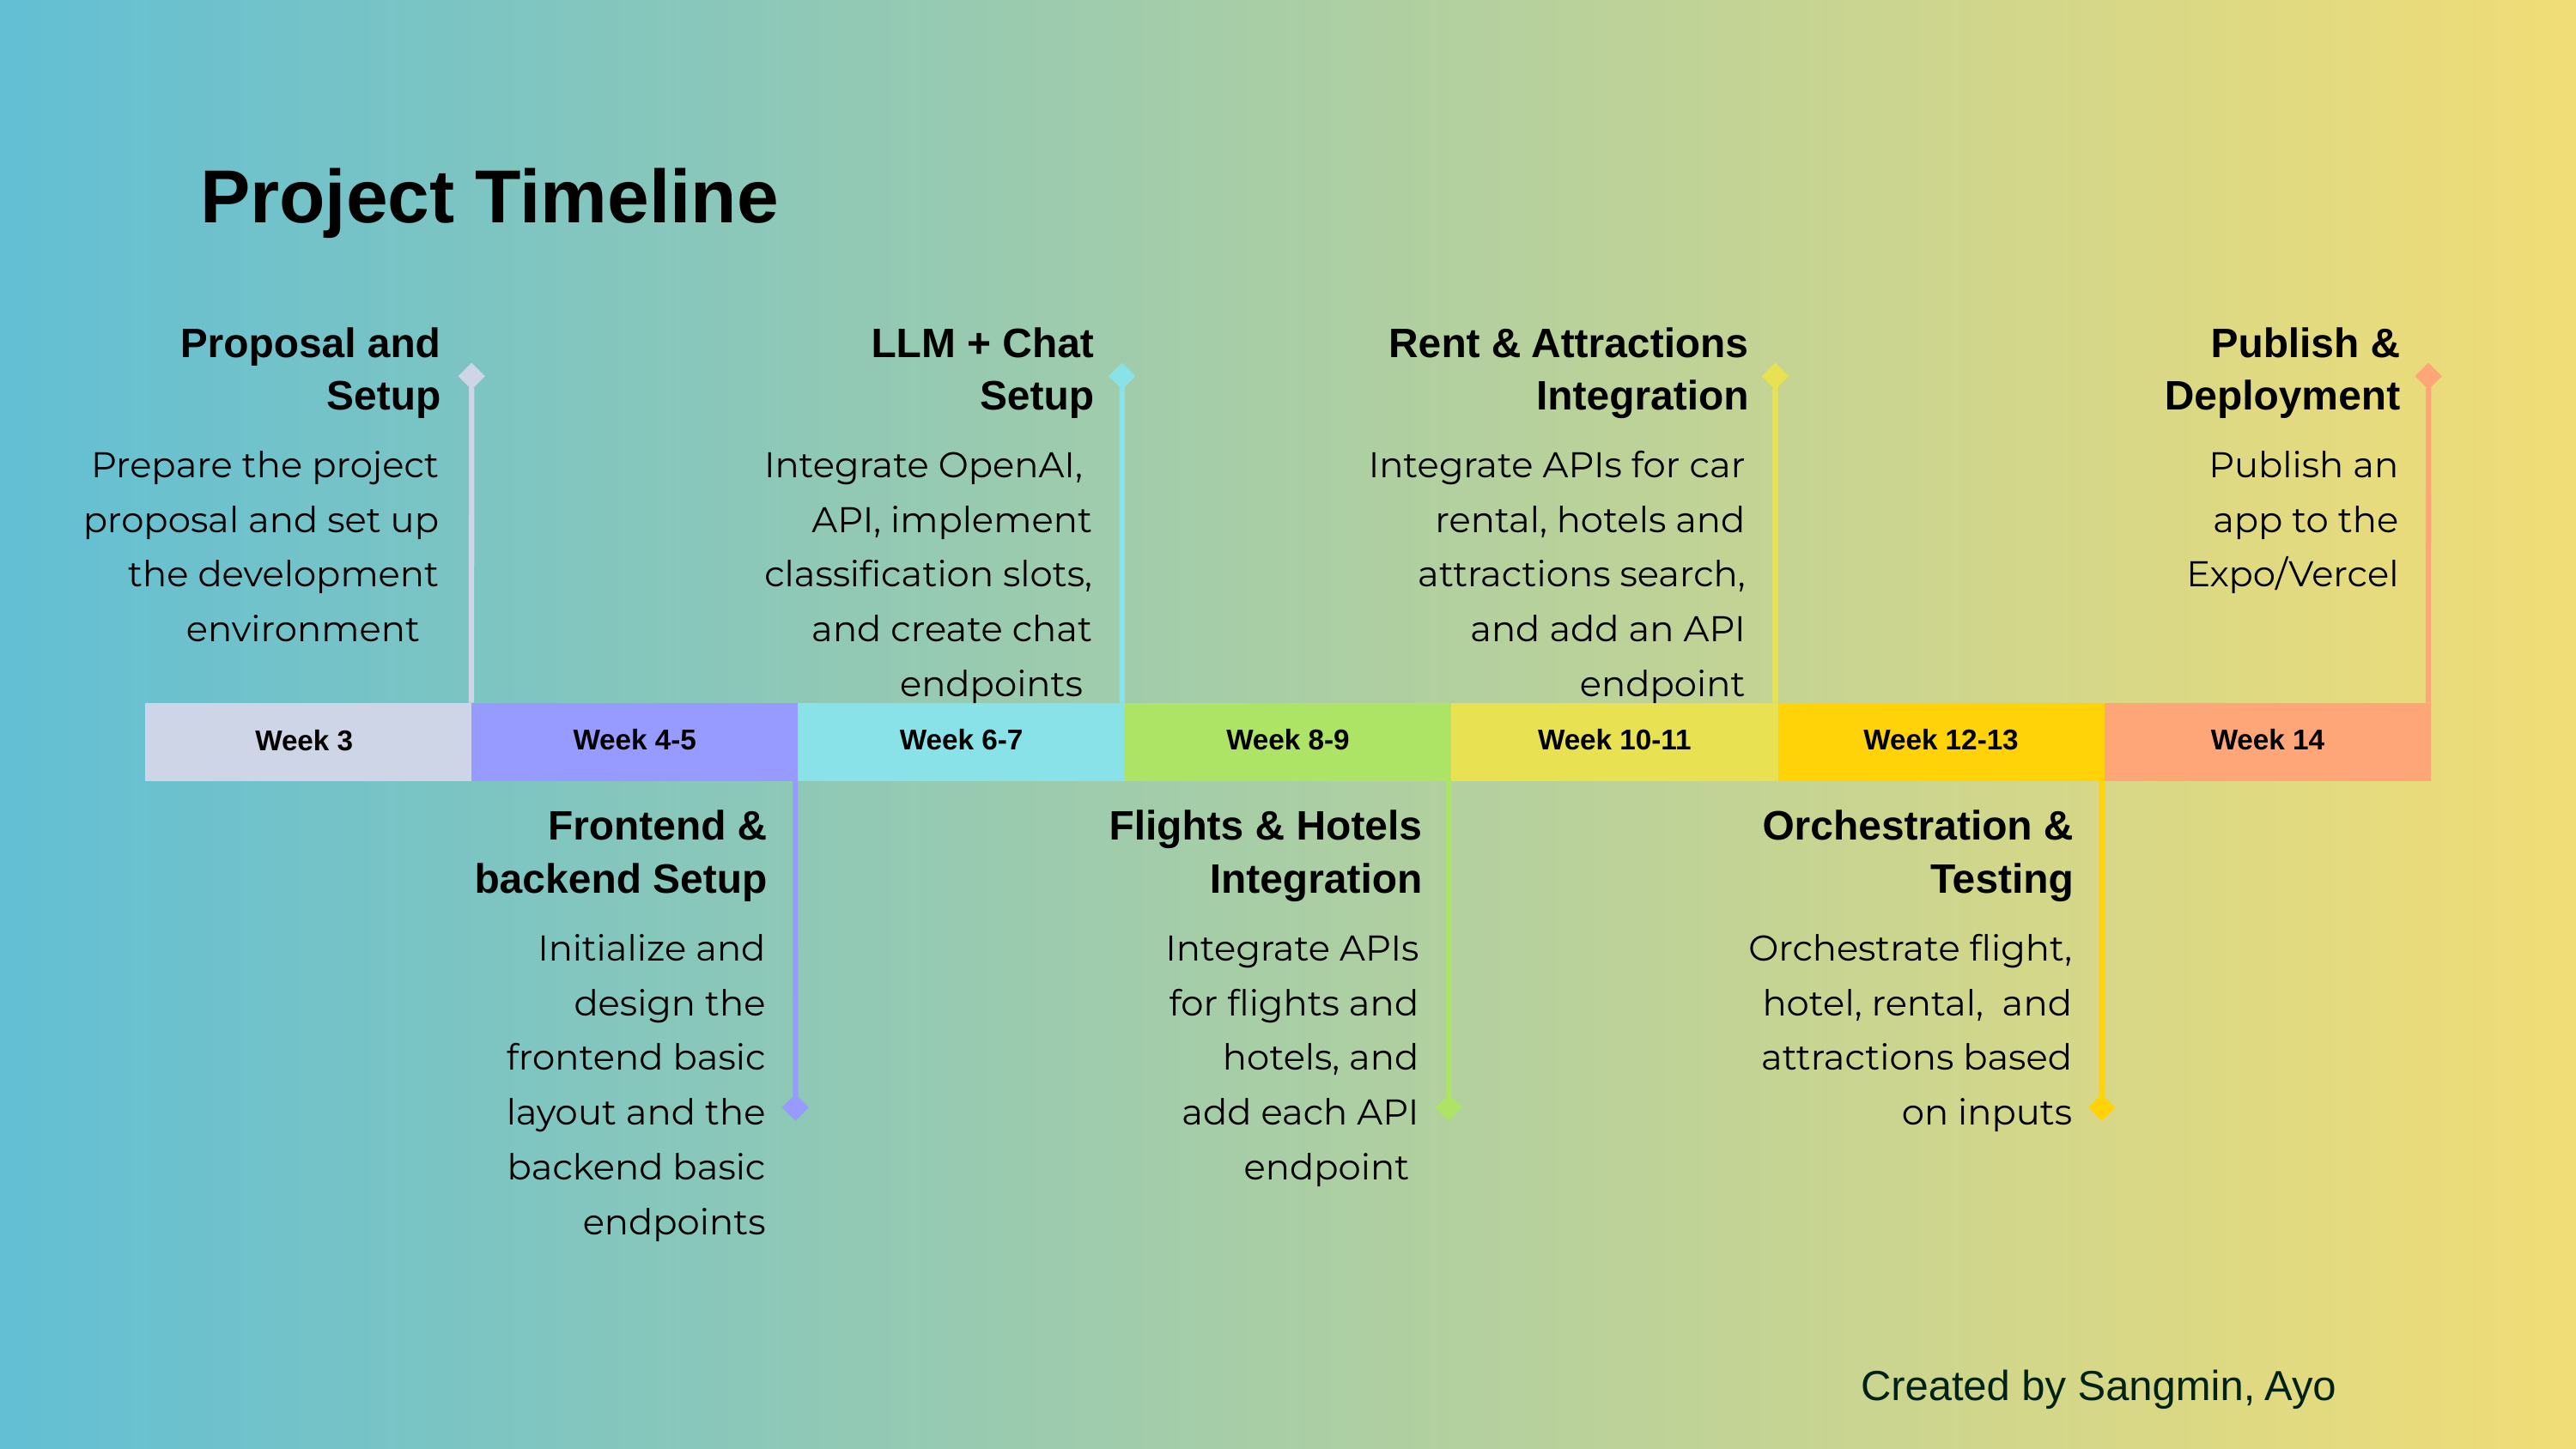

Project Timeline
Proposal and Setup
LLM + Chat Setup
Rent & Attractions Integration
Publish & Deployment

Prepare the project proposal and set up the development environment
Integrate OpenAI,  API, implement classification slots, and create chat endpoints
Integrate APIs for car rental, hotels and attractions search, and add an API endpoint
Publish an app to the Expo/Vercel

Week 3

Week 4-5

Week 6-7

Week 8-9

Week 10-11

Week 12-13

Week 14

Frontend & backend Setup
Flights & Hotels Integration
Orchestration & Testing
Initialize and design the frontend basic layout and the backend basic endpoints
Integrate APIs for flights and hotels, and add each API endpoint
Orchestrate flight, hotel, rental,  and attractions based on inputs
Created by Sangmin, Ayo